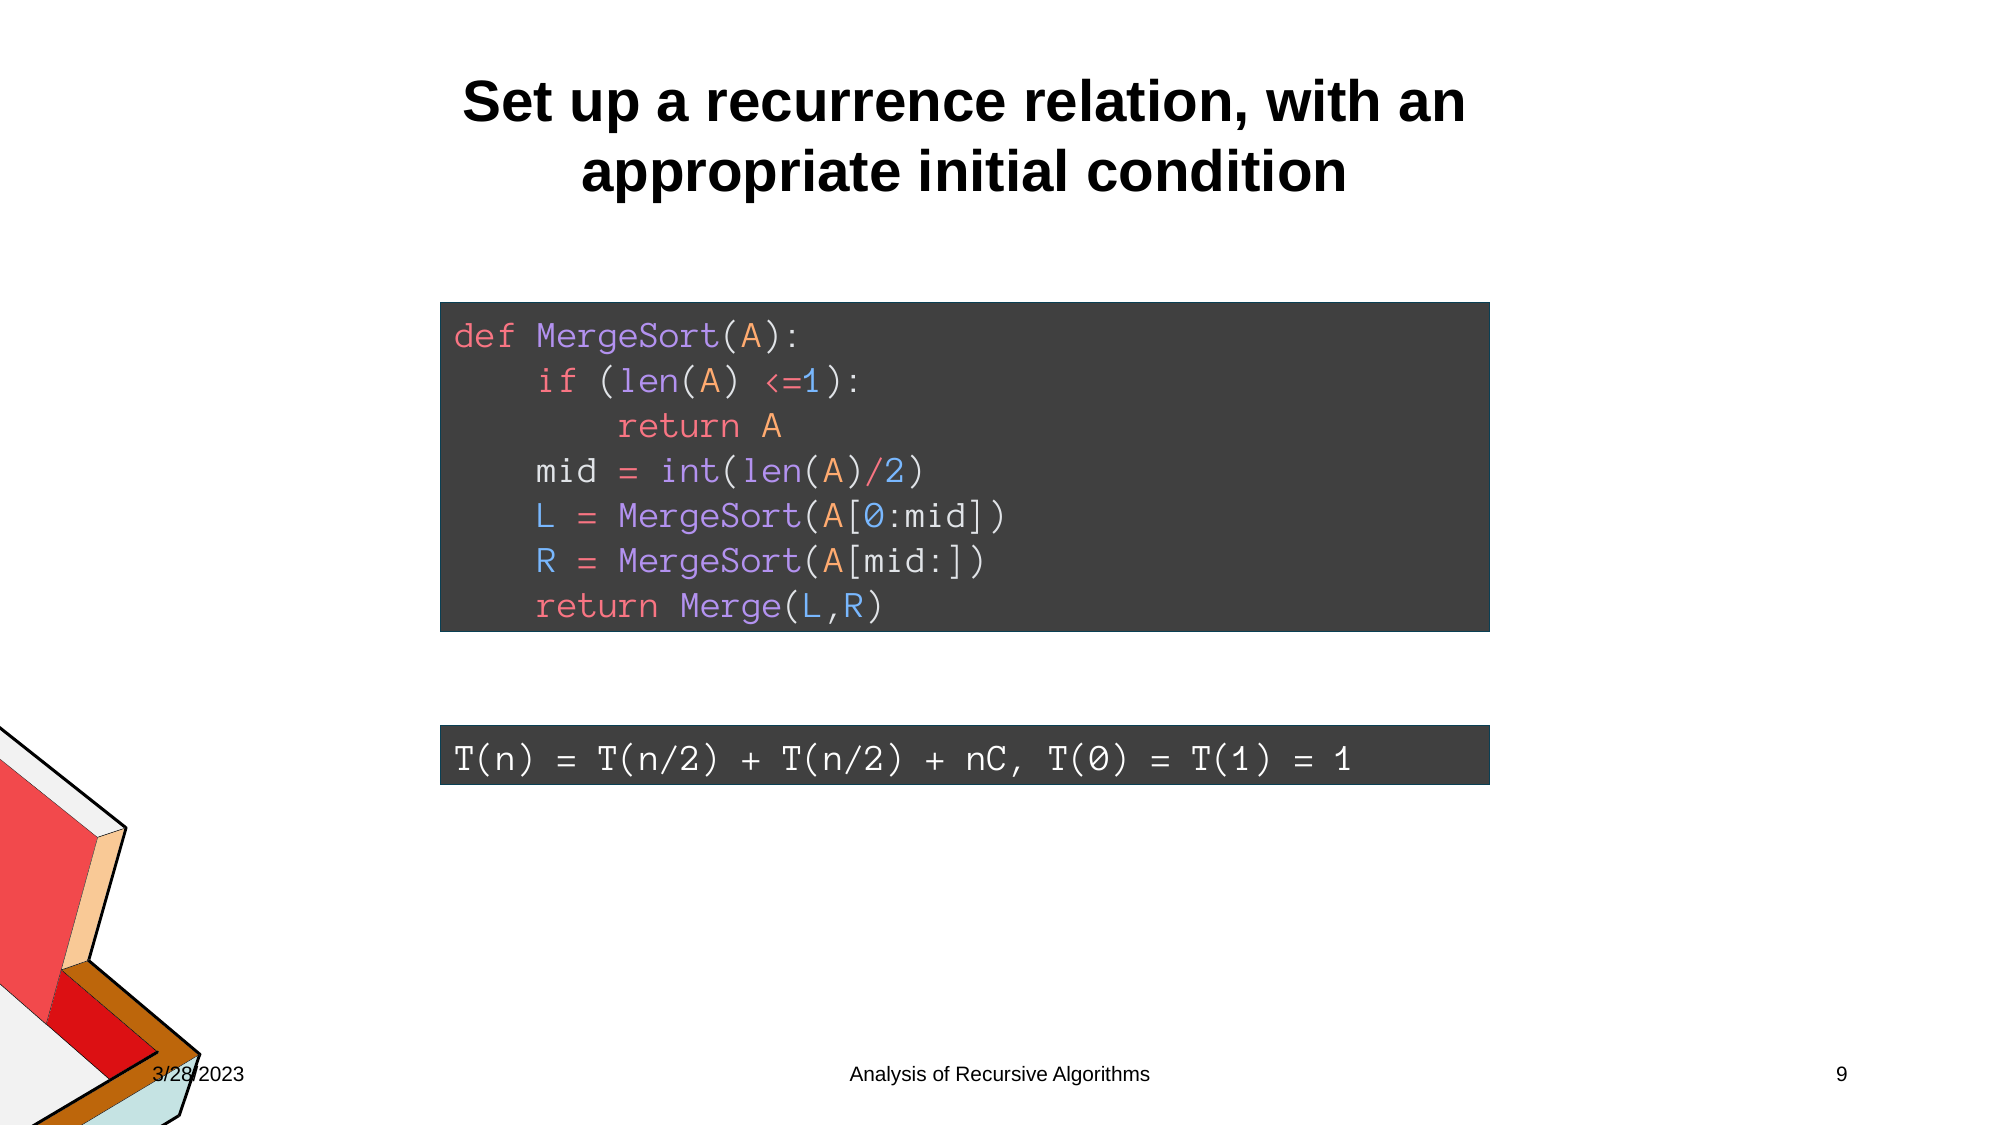

Set up a recurrence relation, with an appropriate initial condition
def MergeSort(A):
    if (len(A) <=1):
        return A
    mid = int(len(A)/2)
    L = MergeSort(A[0:mid])
    R = MergeSort(A[mid:])
    return Merge(L,R)
T(n) = T(n/2) + T(n/2) + nC, T(0) = T(1) = 1
3/28/2023
Analysis of Recursive Algorithms
9